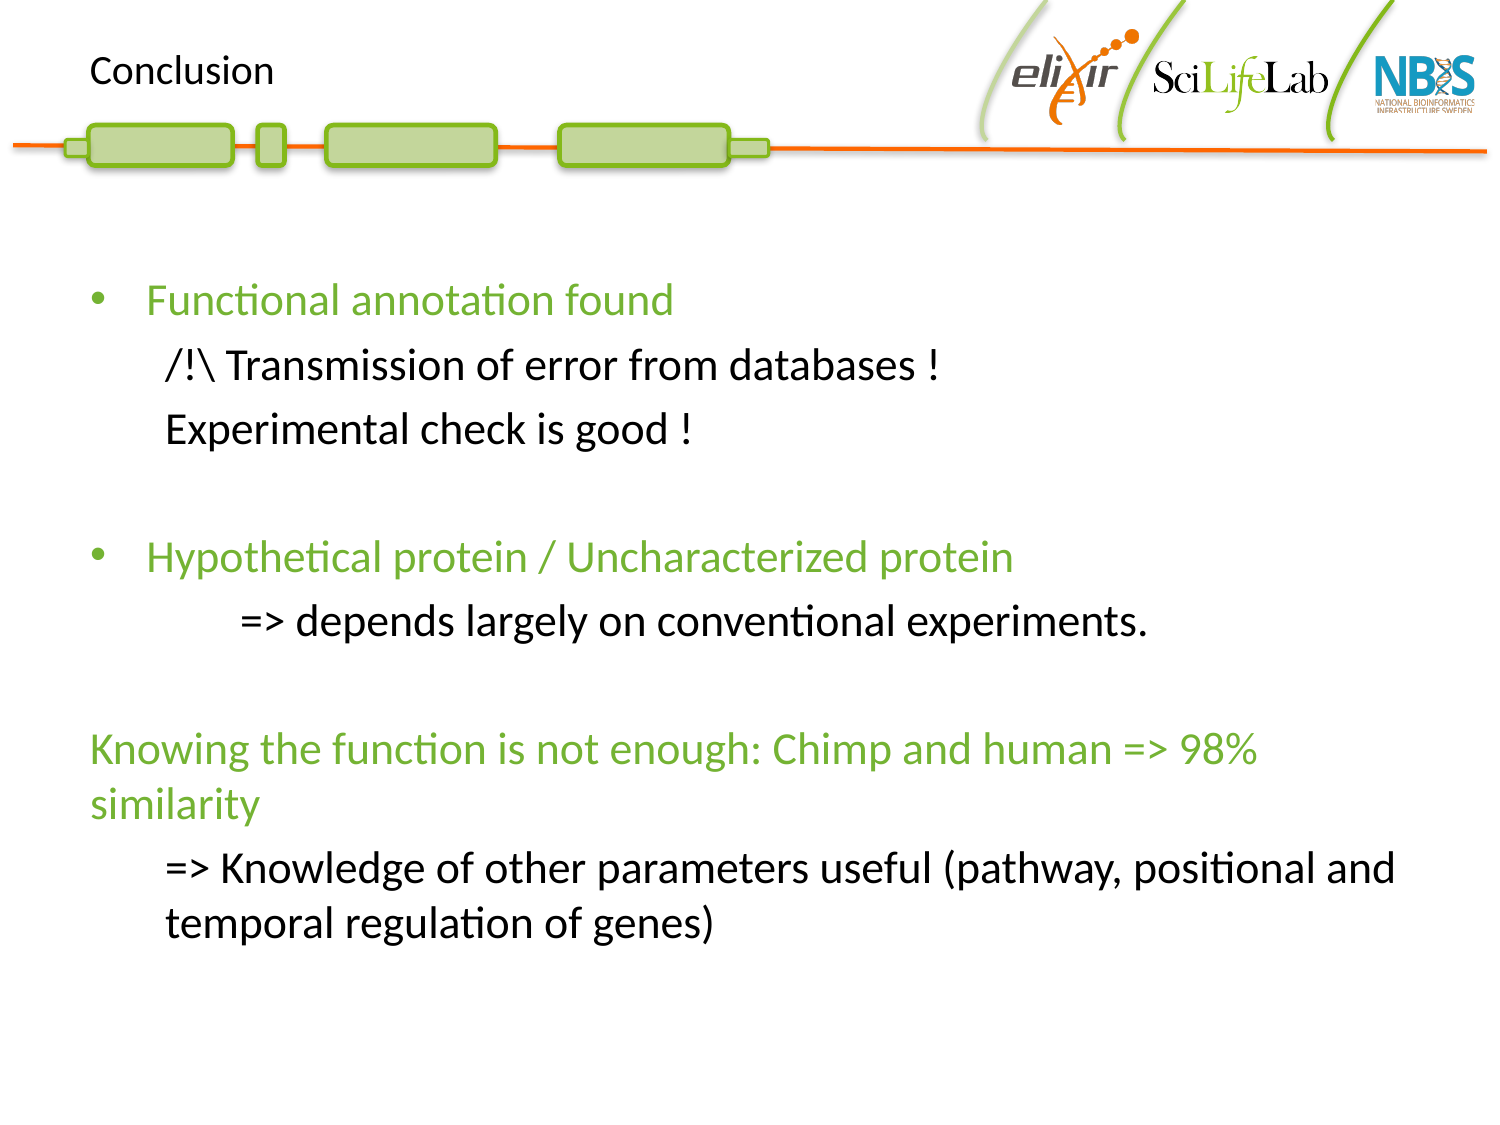

# Conclusion
Functional annotation found
/!\ Transmission of error from databases !
Experimental check is good !

Hypothetical protein / Uncharacterized protein
	=> depends largely on conventional experiments.

Knowing the function is not enough: Chimp and human => 98% similarity
=> Knowledge of other parameters useful (pathway, positional and temporal regulation of genes)